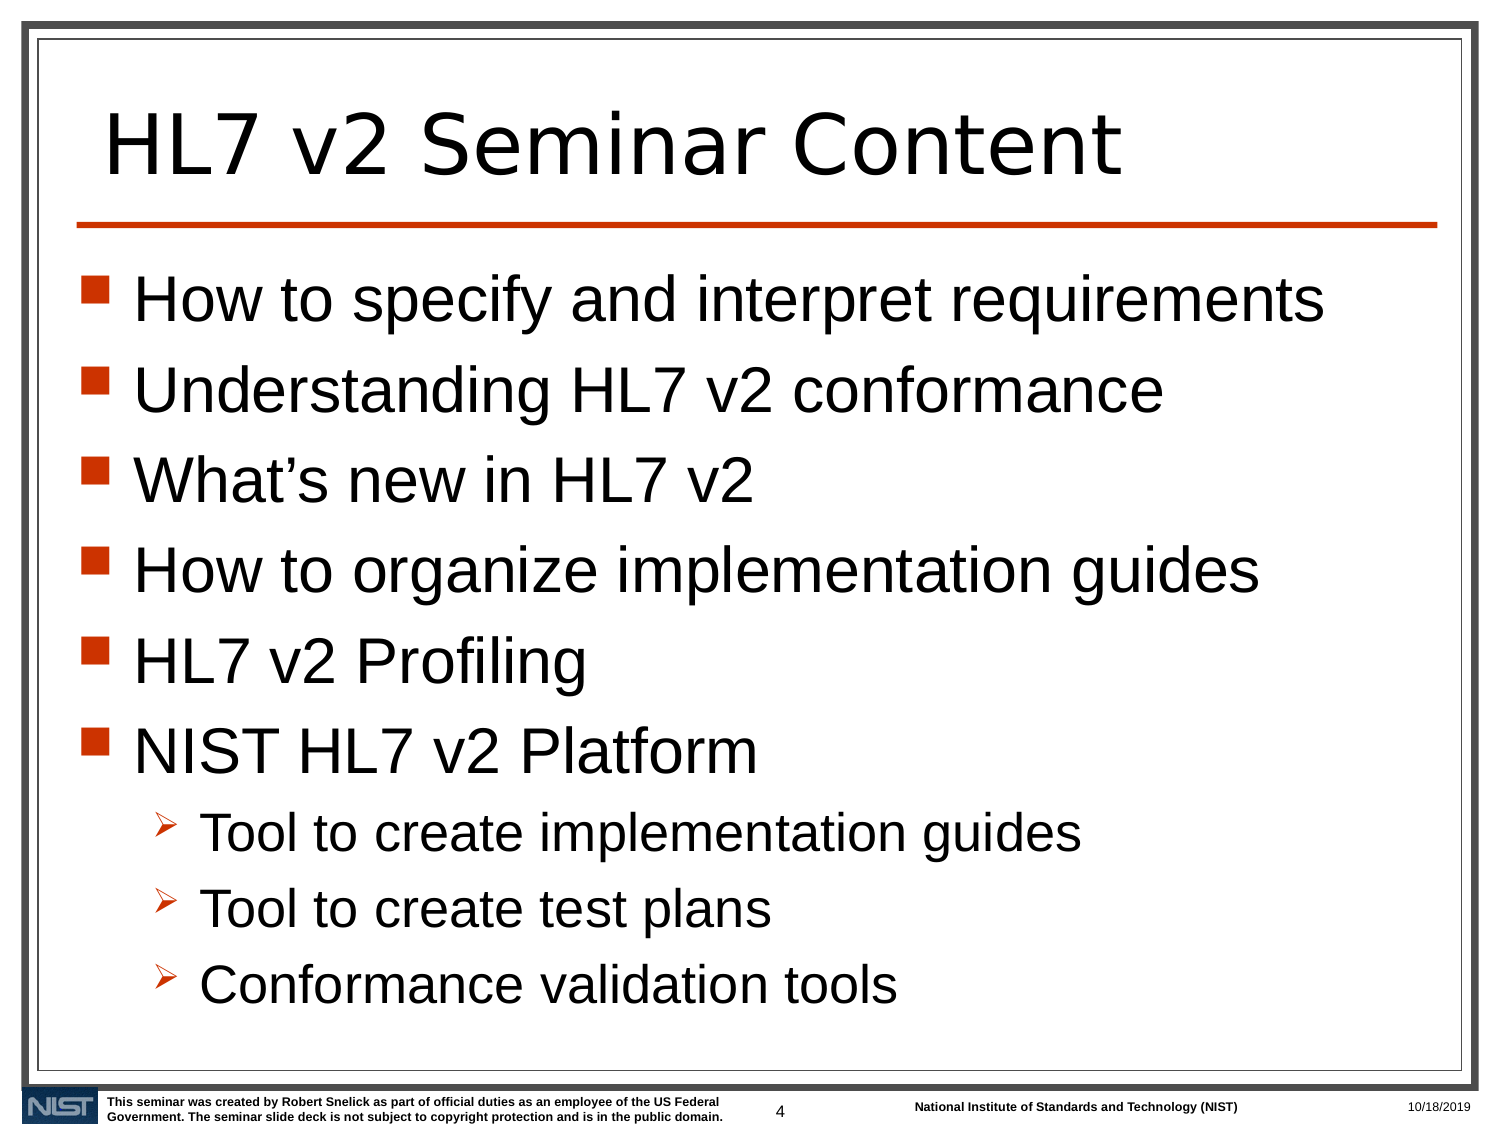

# HL7 v2 Seminar Content
How to specify and interpret requirements
Understanding HL7 v2 conformance
What’s new in HL7 v2
How to organize implementation guides
HL7 v2 Profiling
NIST HL7 v2 Platform
Tool to create implementation guides
Tool to create test plans
Conformance validation tools

4
10/18/2019